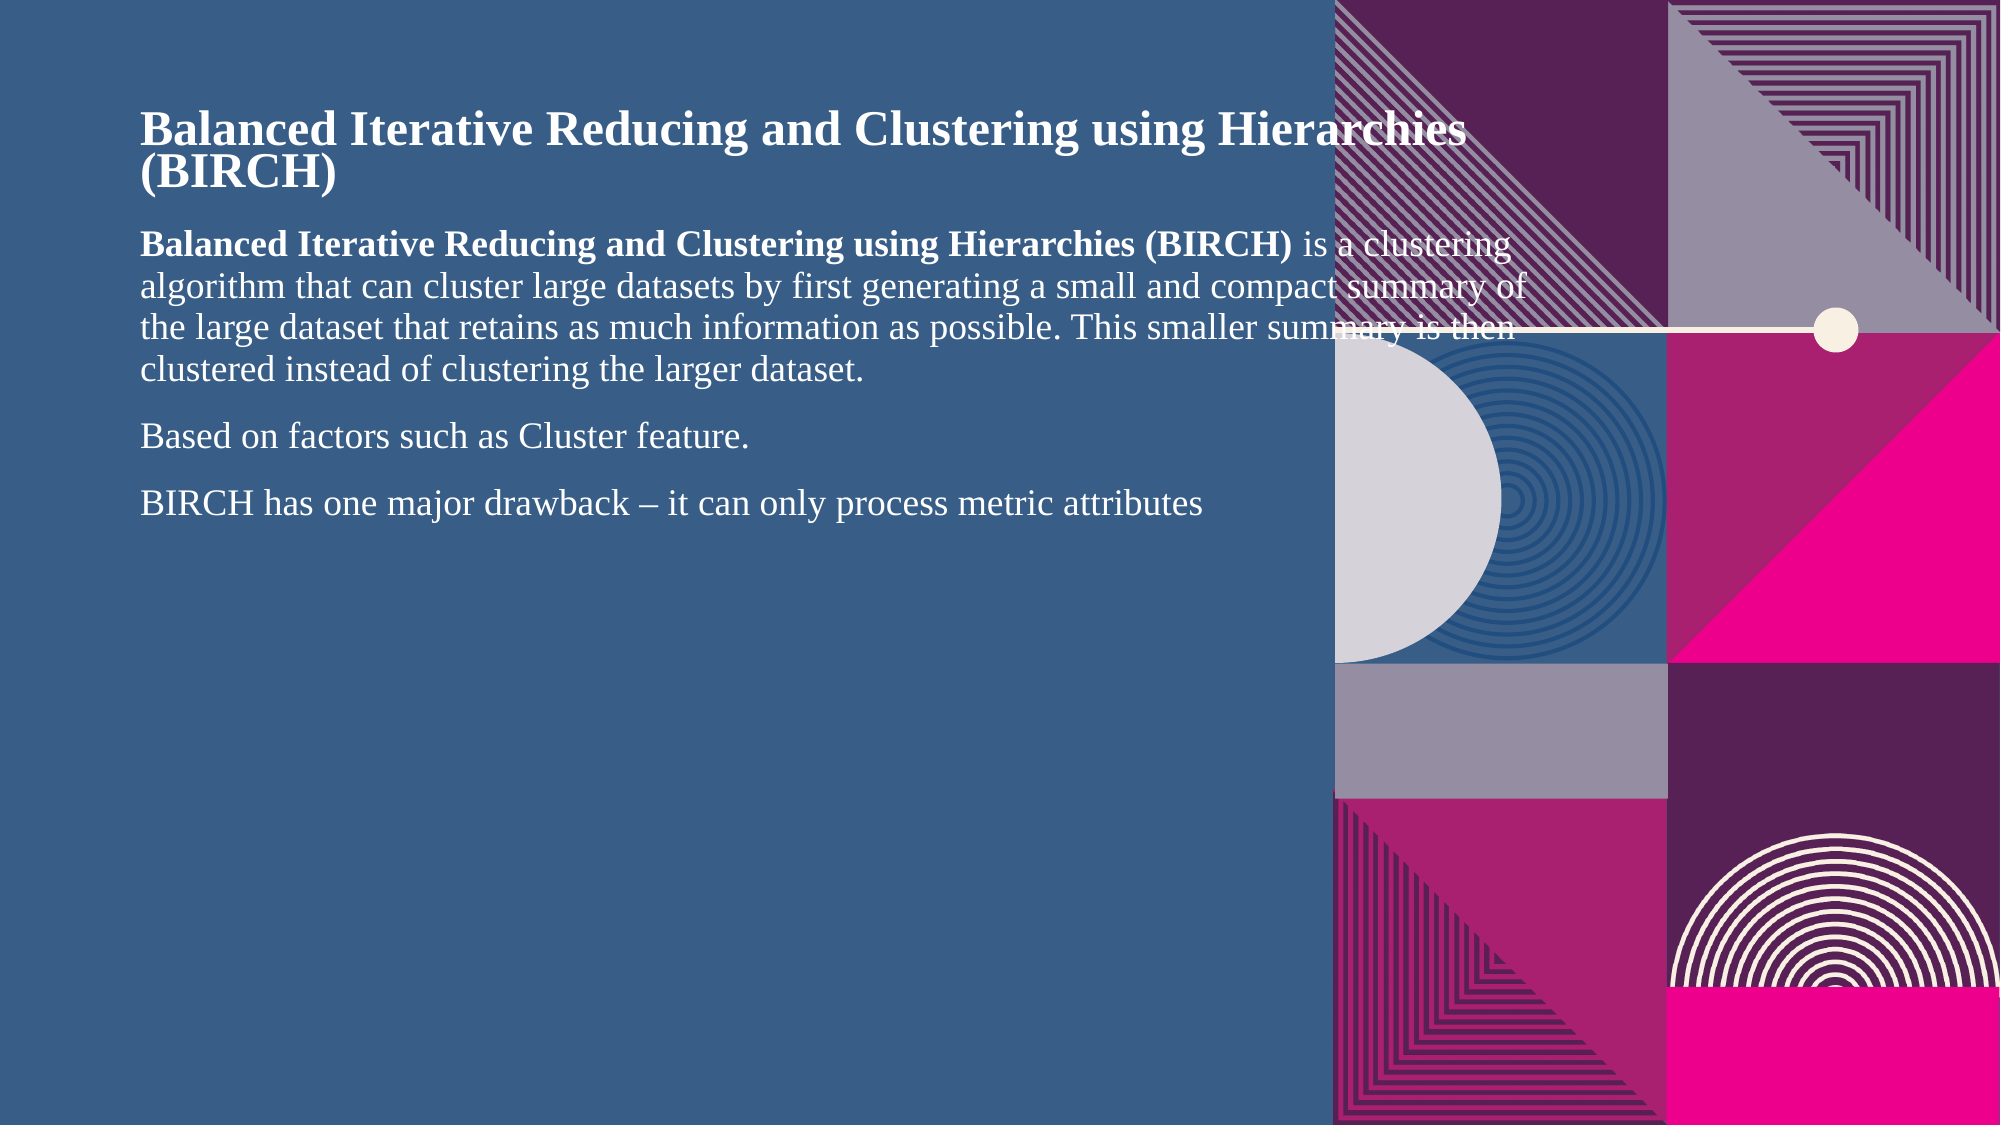

Balanced Iterative Reducing and Clustering using Hierarchies (BIRCH)
Balanced Iterative Reducing and Clustering using Hierarchies (BIRCH) is a clustering algorithm that can cluster large datasets by first generating a small and compact summary of the large dataset that retains as much information as possible. This smaller summary is then clustered instead of clustering the larger dataset.
Based on factors such as Cluster feature.
BIRCH has one major drawback – it can only process metric attributes

33